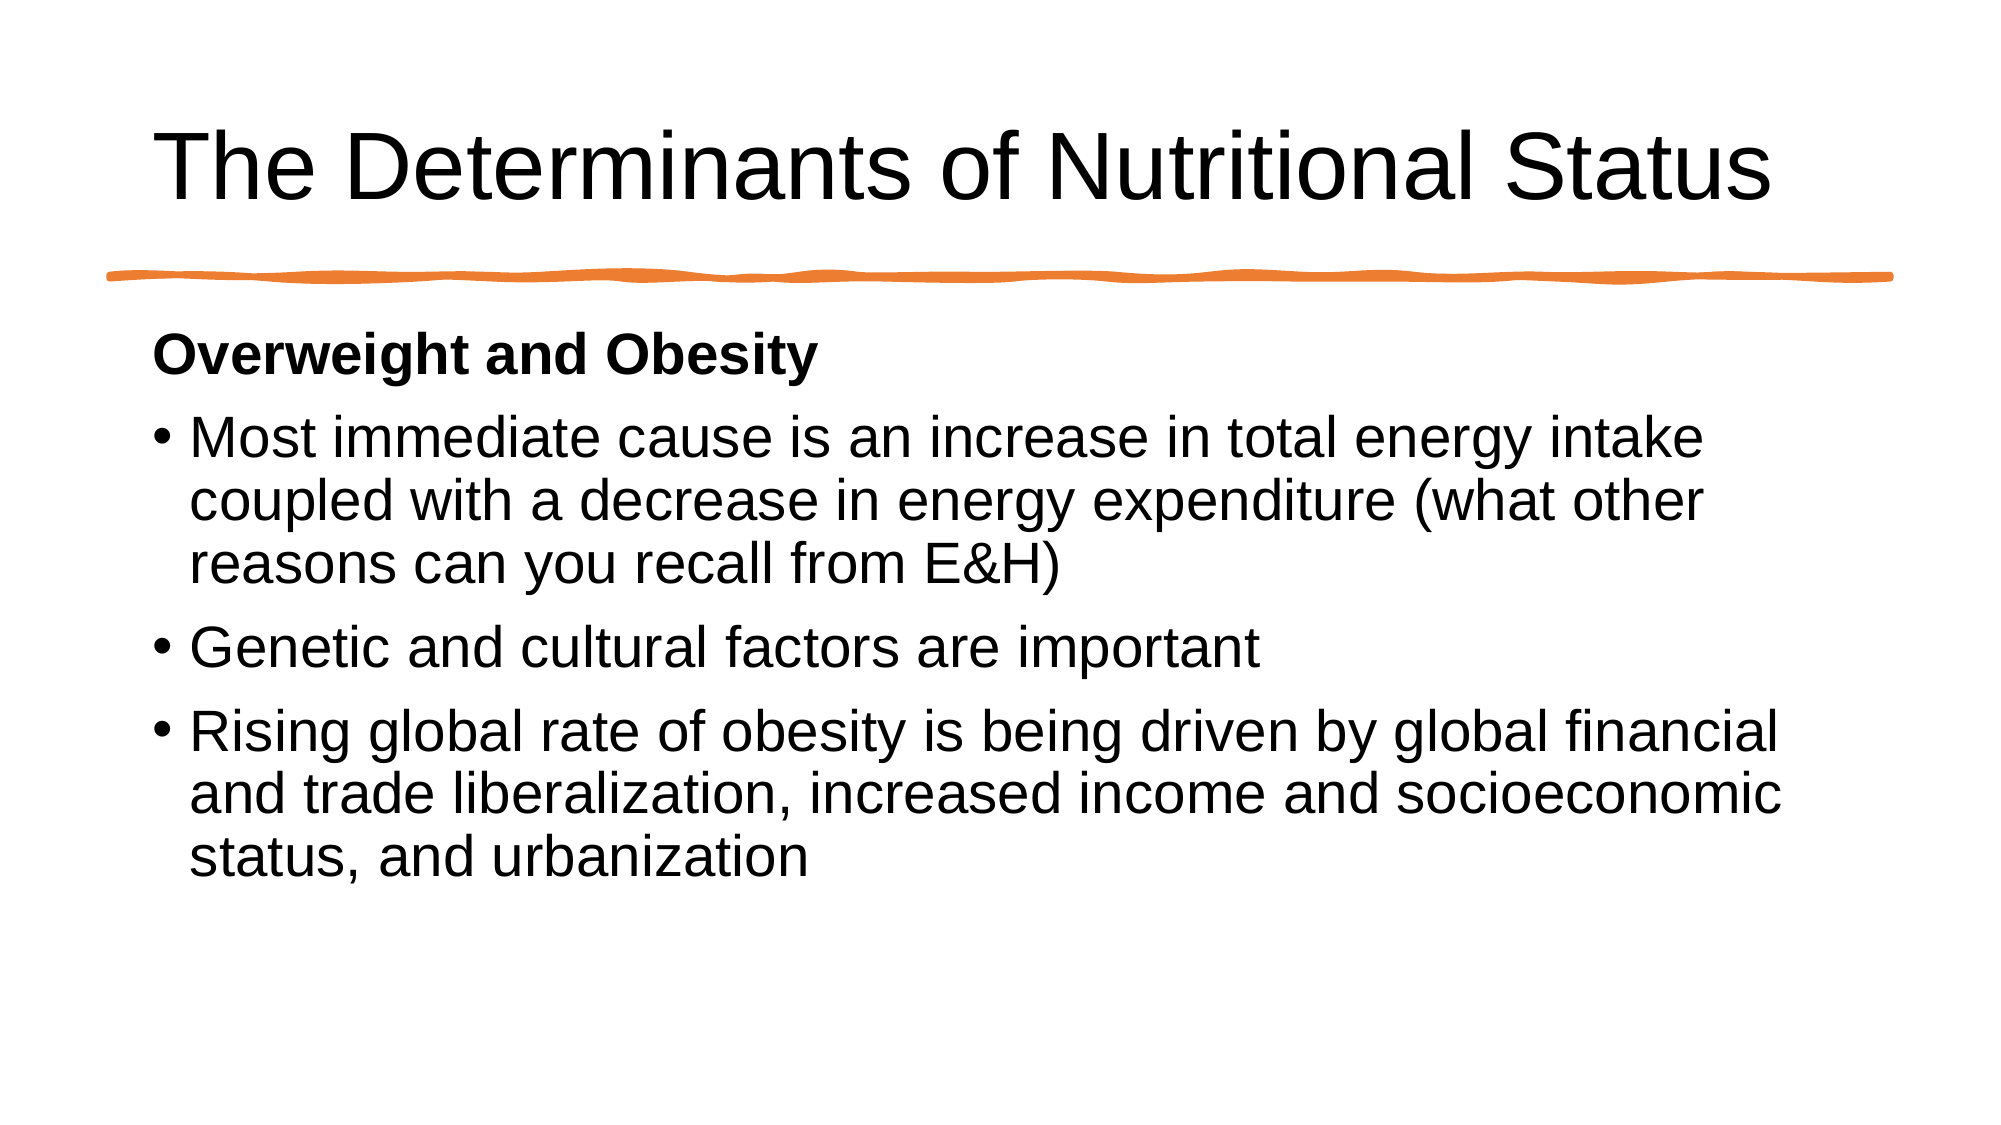

# The Determinants of Nutritional Status

Overweight and Obesity
Most immediate cause is an increase in total energy intake coupled with a decrease in energy expenditure (what other reasons can you recall from E&H)
Genetic and cultural factors are important
Rising global rate of obesity is being driven by global financial and trade liberalization, increased income and socioeconomic status, and urbanization